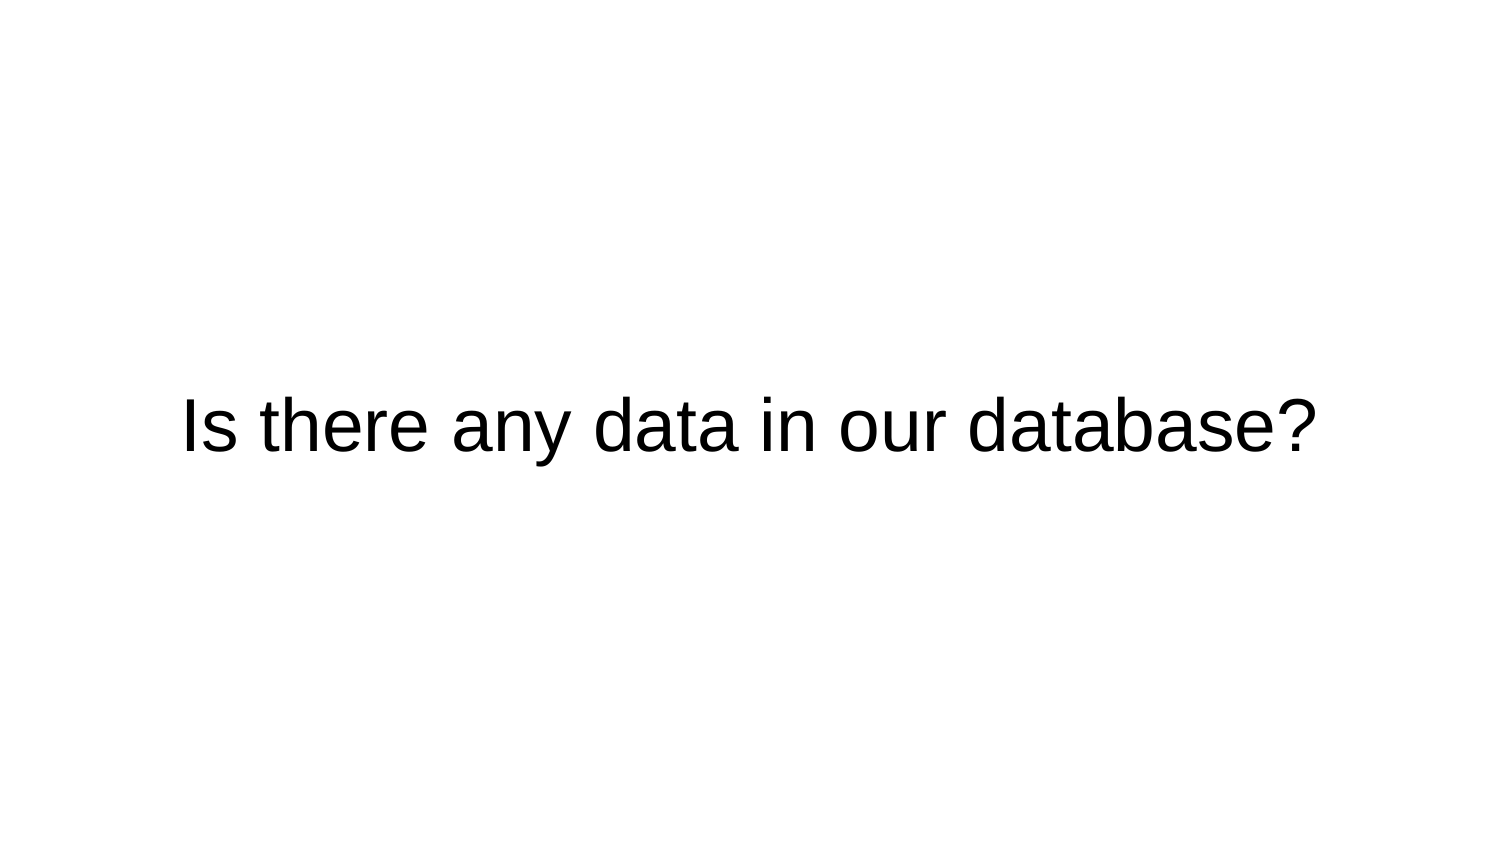

# Is there any data in our database?